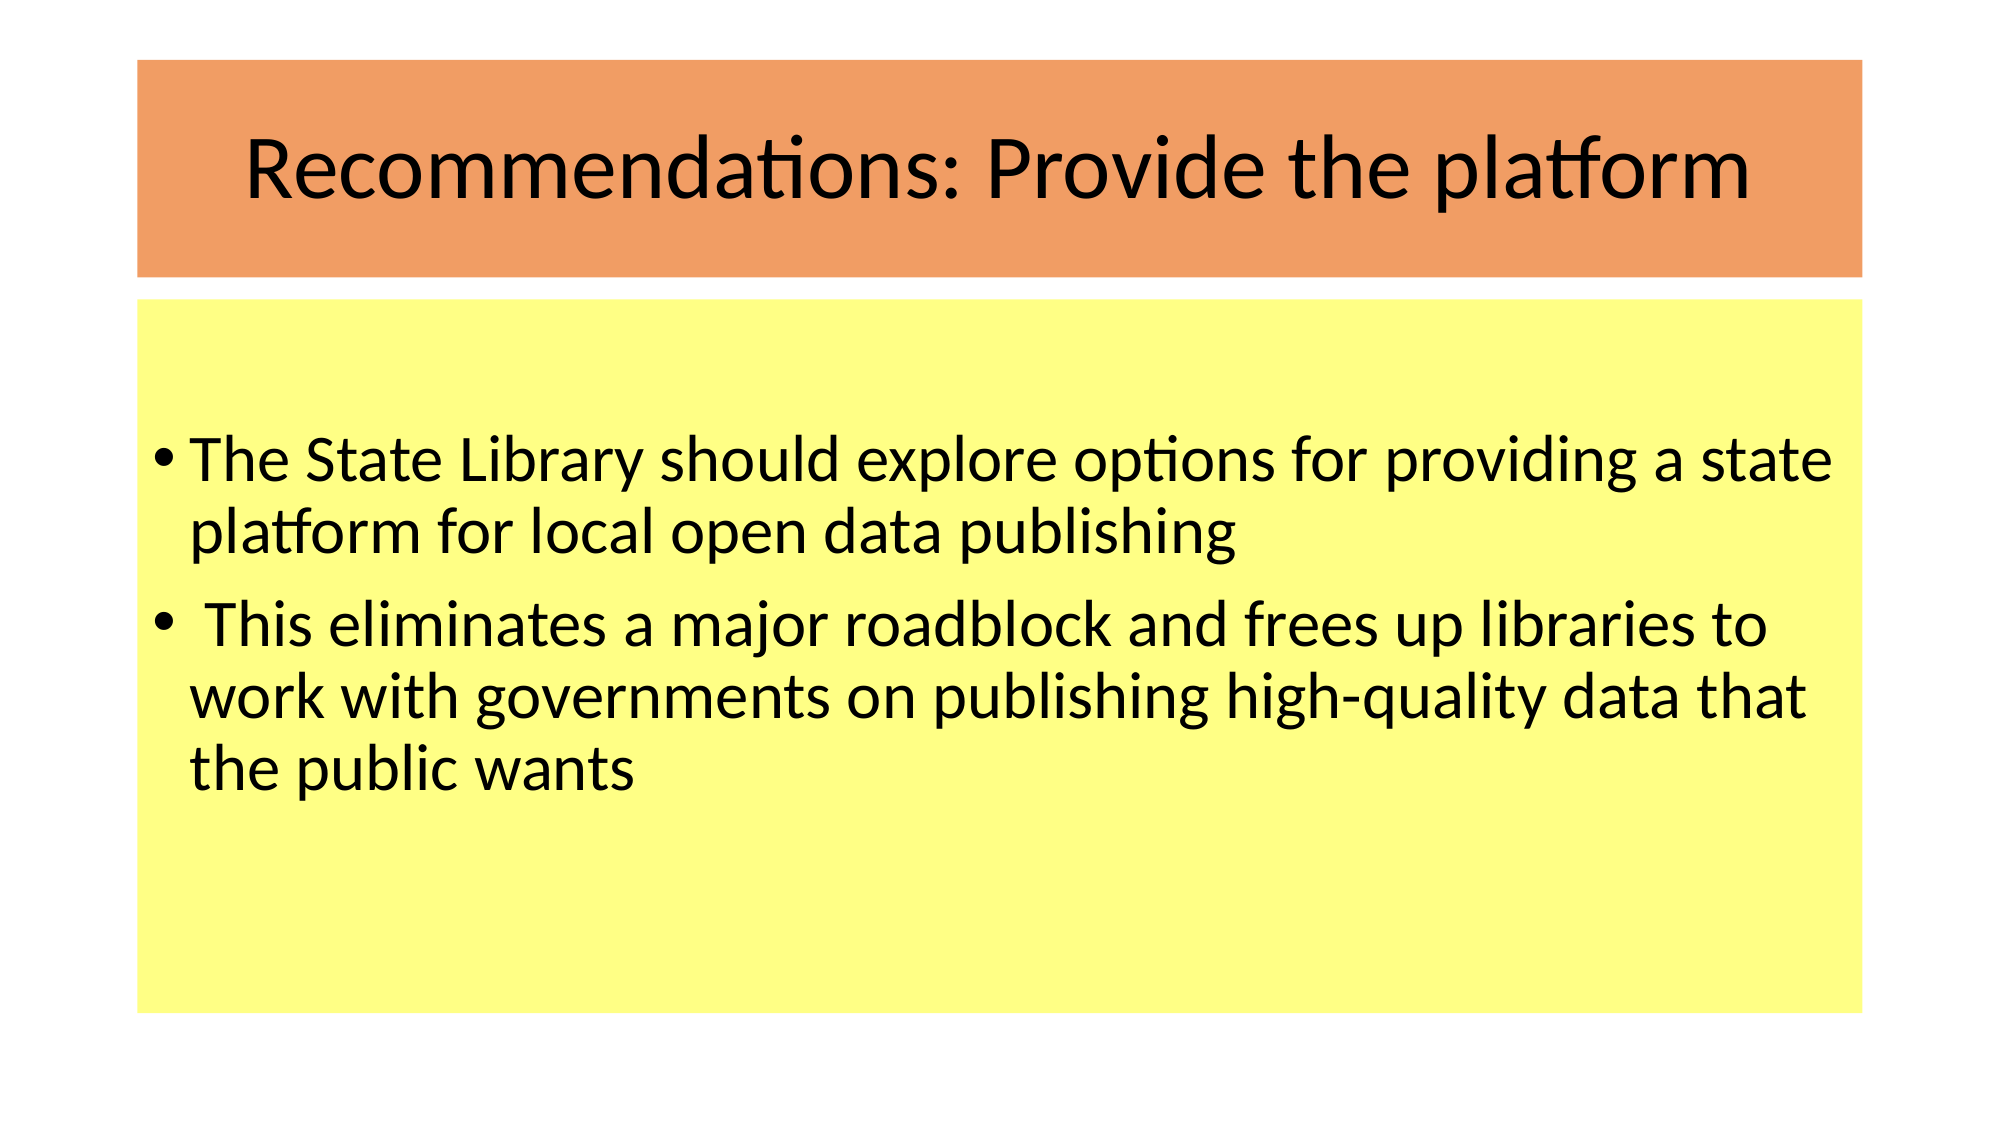

# Recommendations: Provide the platform
The State Library should explore options for providing a state platform for local open data publishing
 This eliminates a major roadblock and frees up libraries to work with governments on publishing high-quality data that the public wants